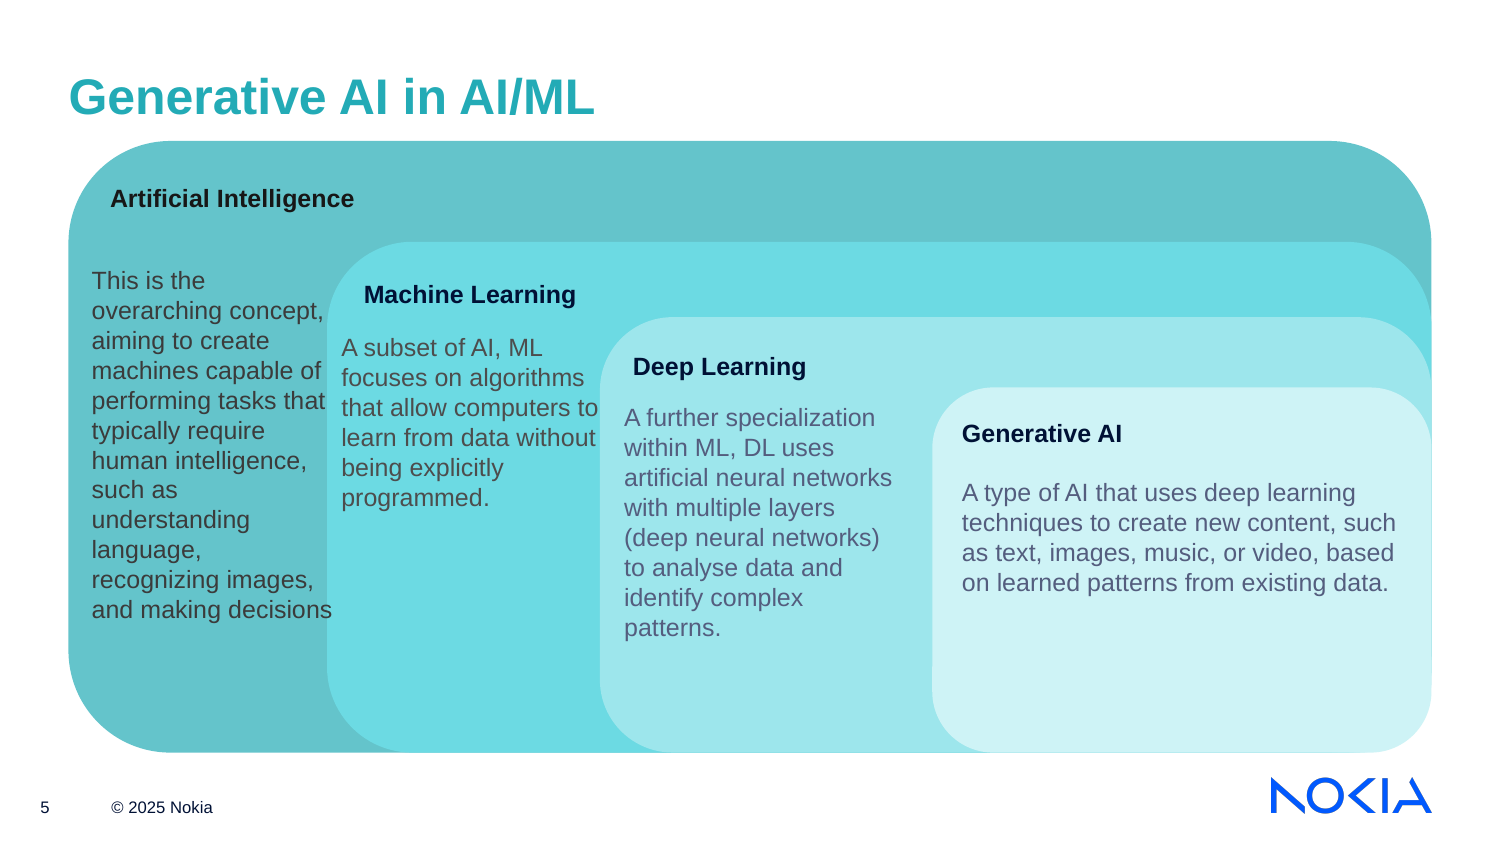

# Generative AI in AI/ML

Artificial Intelligence

Machine Learning
This is the overarching concept, aiming to create machines capable of performing tasks that typically require human intelligence, such as understanding language, recognizing images, and making decisions
Deep Learning
A subset of AI, ML focuses on algorithms that allow computers to learn from data without being explicitly programmed.
Generative AI

A type of AI that uses deep learning techniques to create new content, such as text, images, music, or video, based on learned patterns from existing data.
A further specialization within ML, DL uses artificial neural networks with multiple layers (deep neural networks) to analyse data and identify complex patterns.